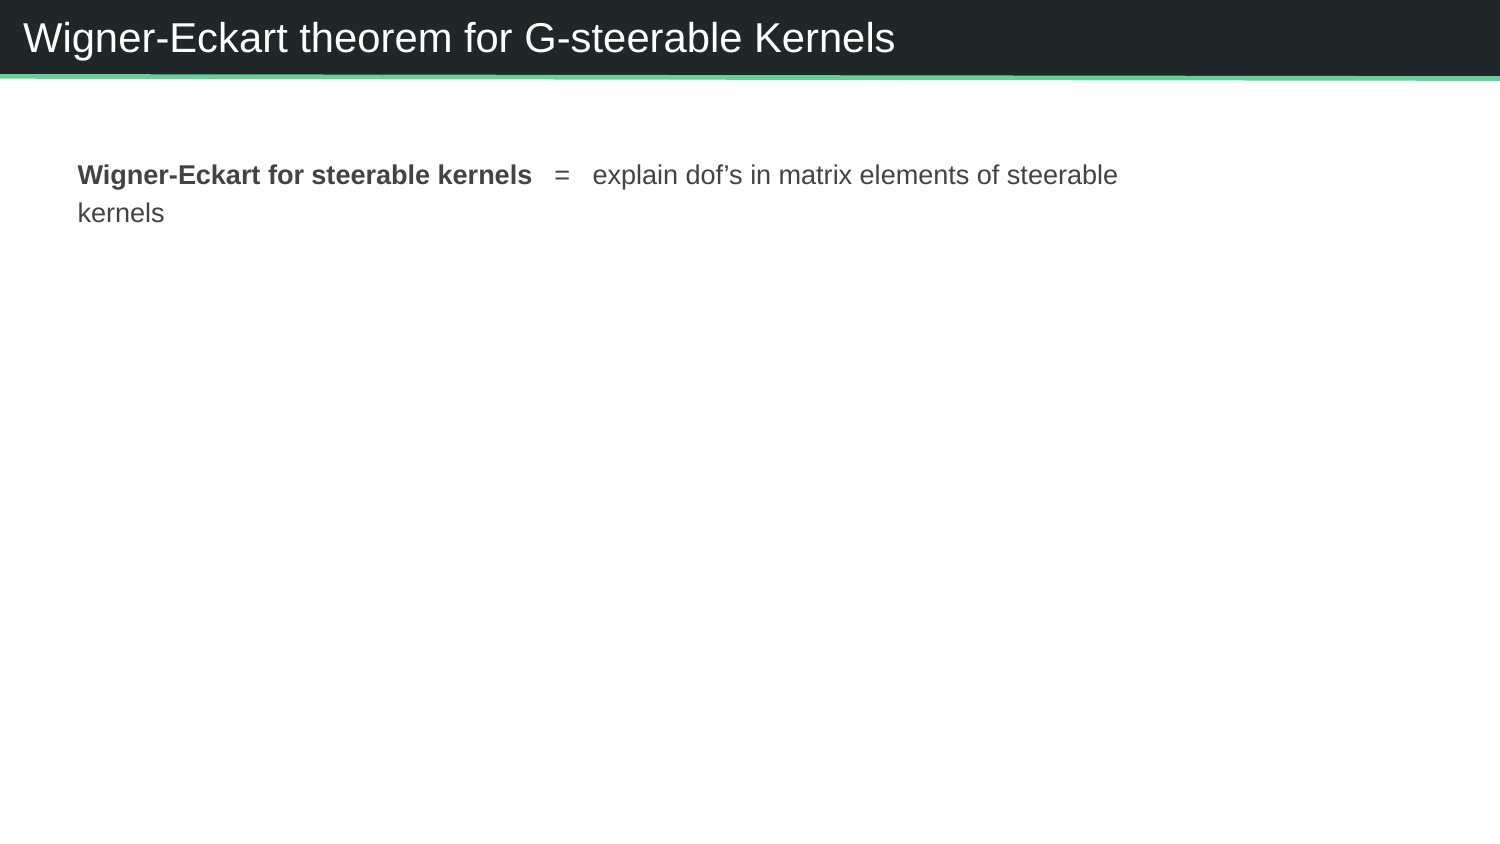

Wigner-Eckart theorem for G-steerable Kernels

Wigner-Eckart for steerable kernels   =   explain dof’s in matrix elements of steerable kernels